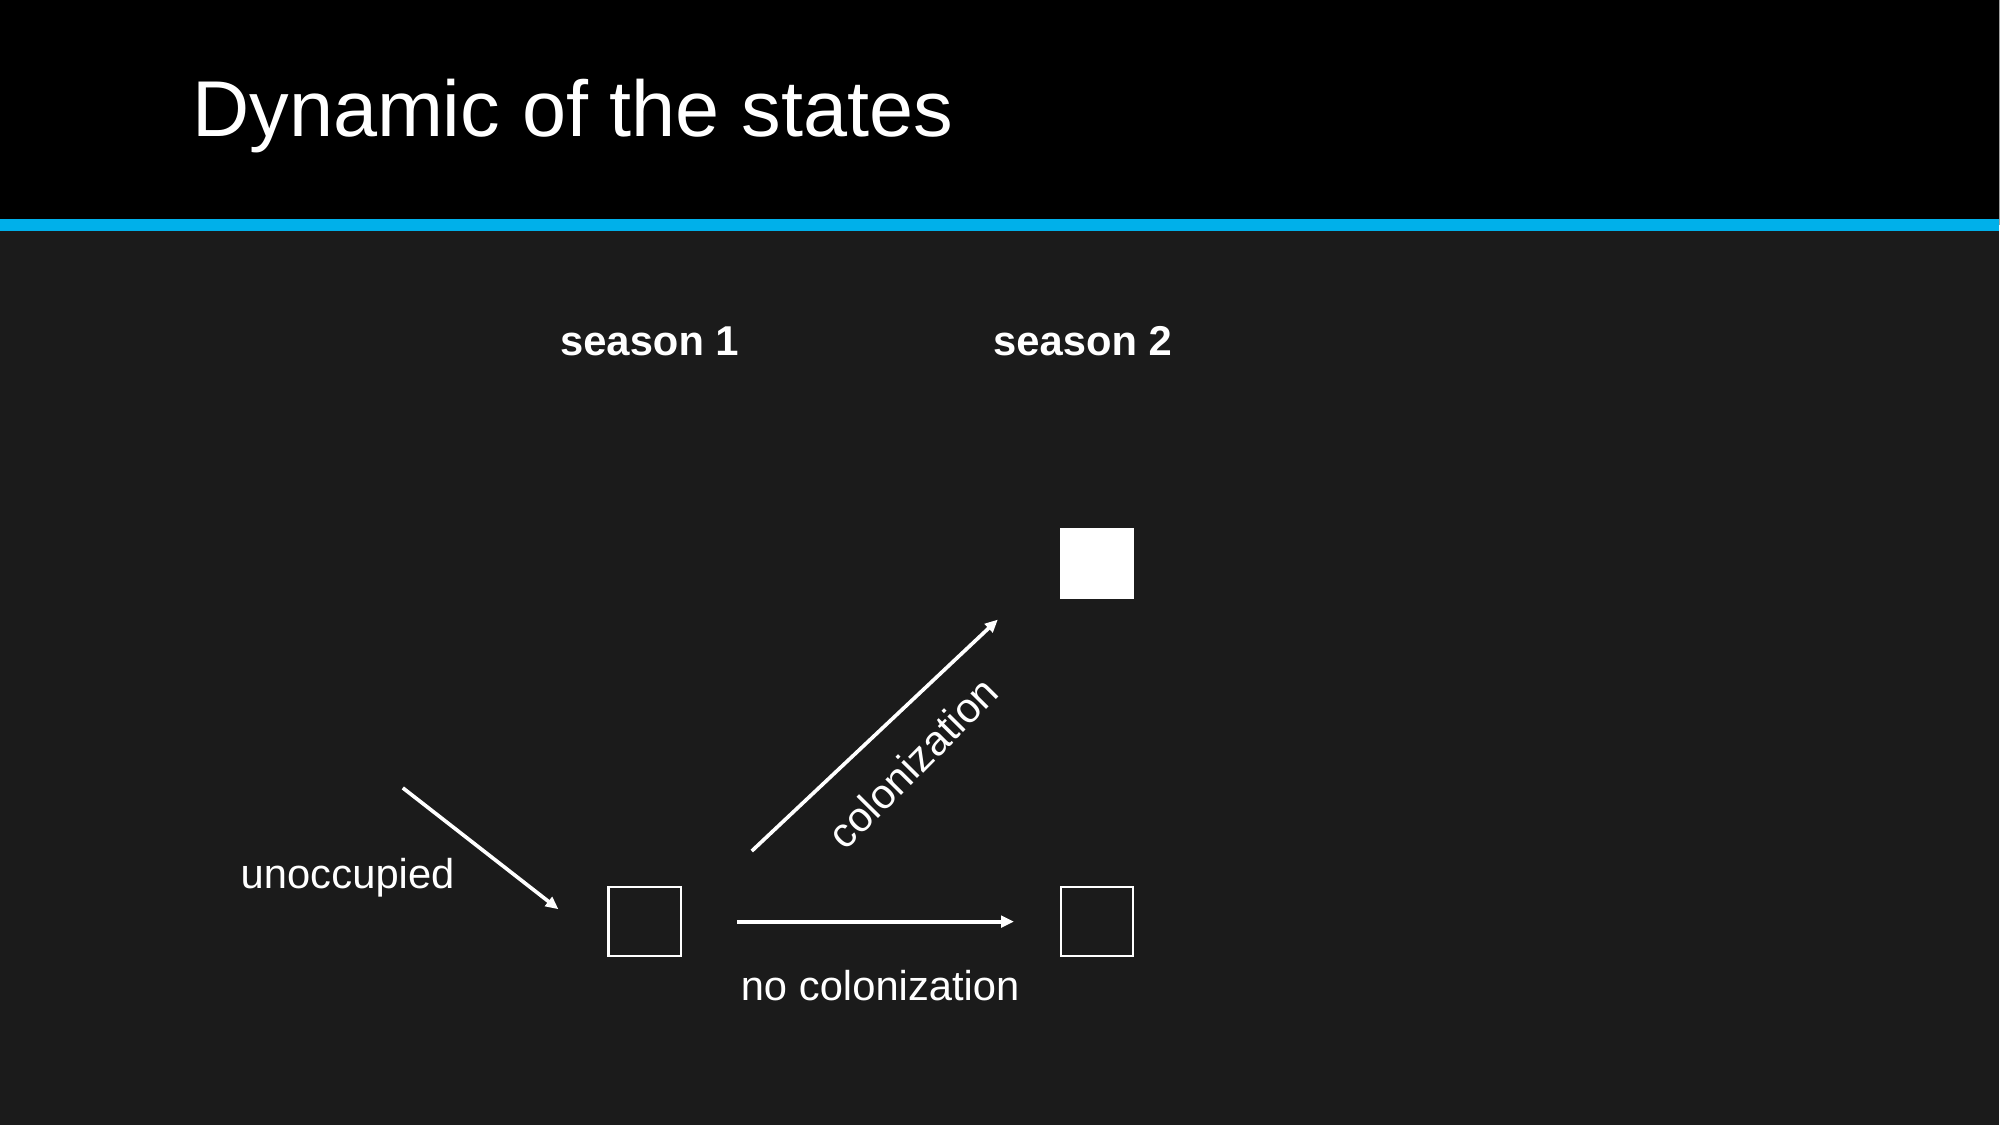

# Dynamic of the states
season 2
season 1

colonization
unoccupied

no colonization